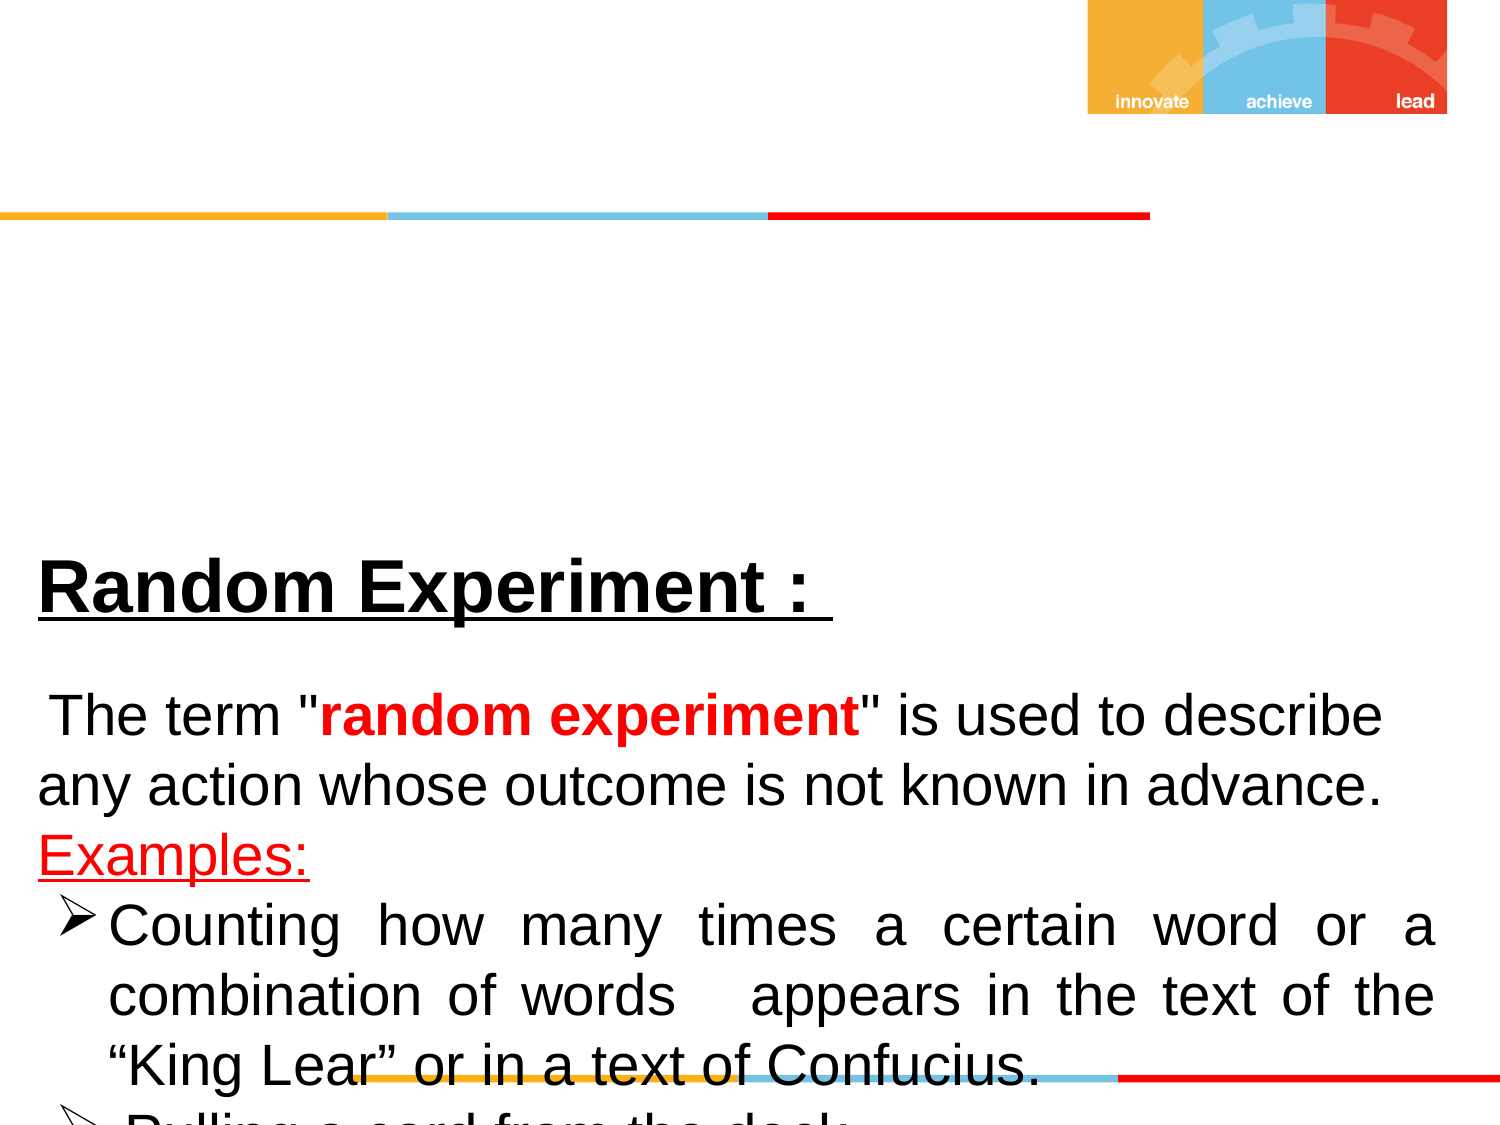

# Random Experiment :

 The term "random experiment" is used to describe any action whose outcome is not known in advance.
Examples:
Counting how many times a certain word or a combination of words   appears in the text of the “King Lear” or in a text of Confucius.
 Pulling a card from the deck.
Monitor three consecutive phone calls going through a telephone switching office. Classify each one as a voice call (v) if someone is speaking, or a data call (d) if the call is carrying a modem or fax signal.